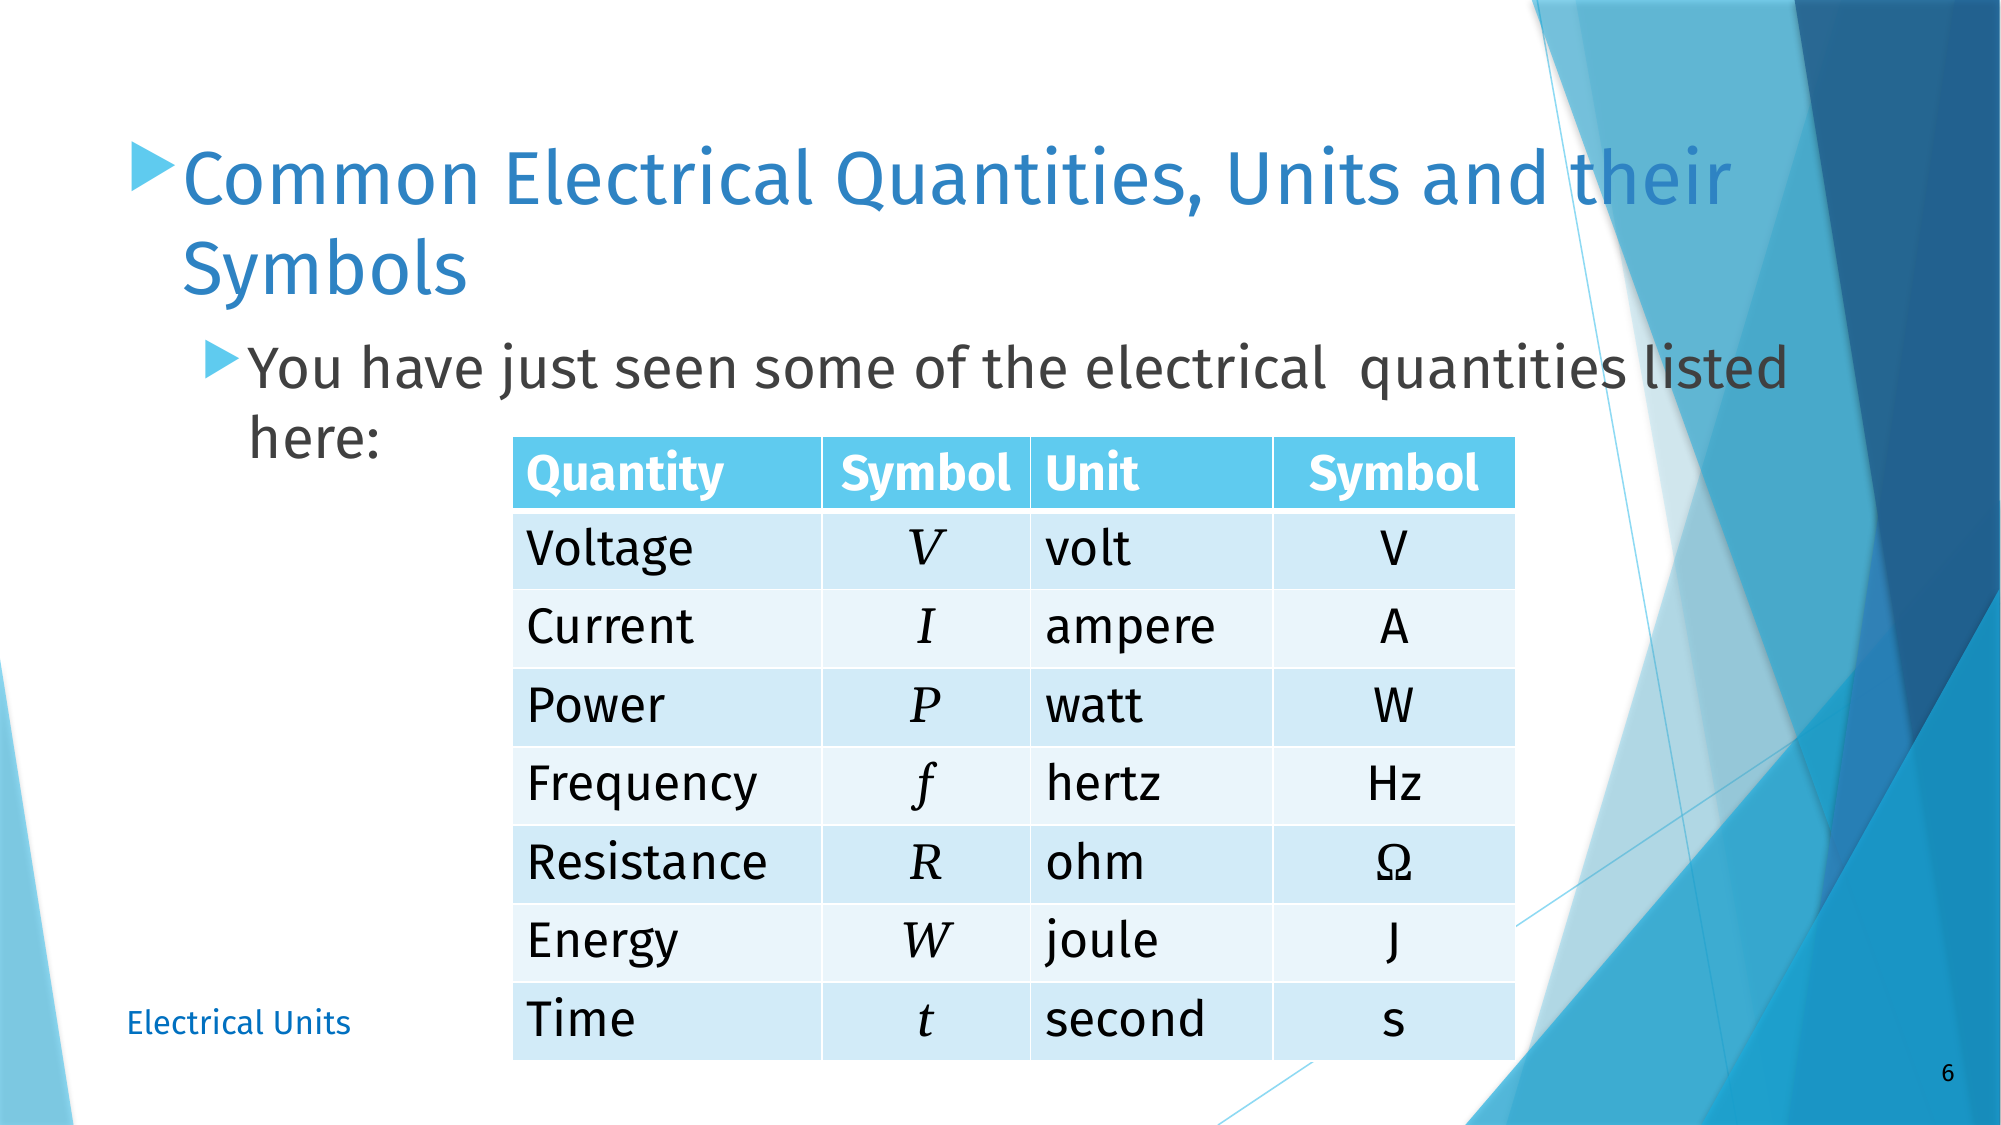

Common Electrical Quantities, Units and their Symbols
You have just seen some of the electrical  quantities listed here:
| Quantity | Symbol | Unit | Symbol |
| --- | --- | --- | --- |
| Voltage | V | volt | V |
| Current | I | ampere | A |
| Power | P | watt | W |
| Frequency | f | hertz | Hz |
| Resistance | R | ohm | Ω |
| Energy | W | joule | J |
| Time | t | second | s |
Electrical Units
6